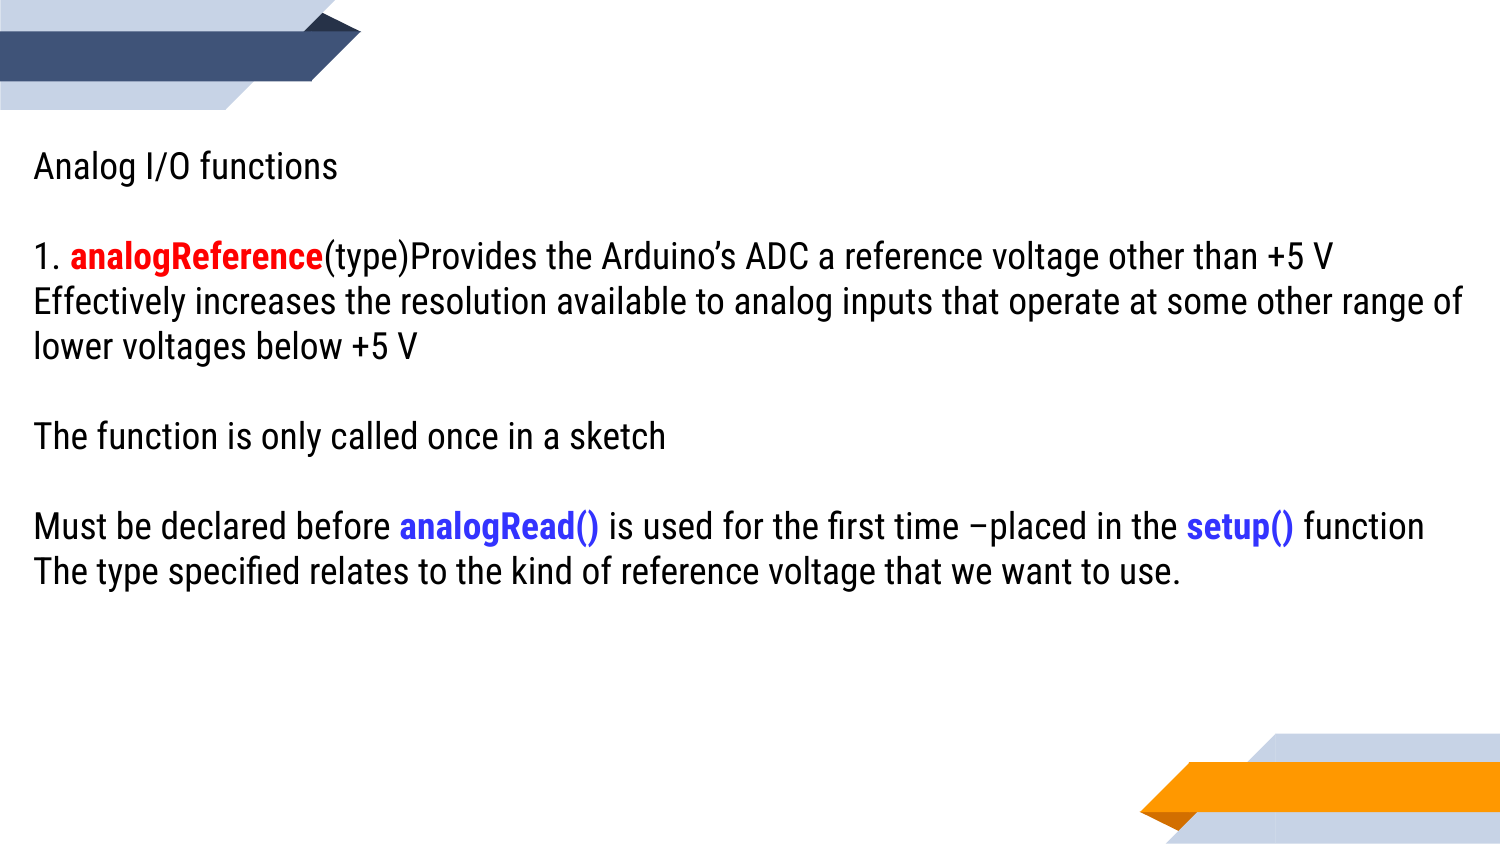

Analog I/O functions

1. analogReference(type)Provides the Arduino’s ADC a reference voltage other than +5 V
Effectively increases the resolution available to analog inputs that operate at some other range of lower voltages below +5 V

The function is only called once in a sketch

Must be declared before analogRead() is used for the first time –placed in the setup() function
The type specified relates to the kind of reference voltage that we want to use.